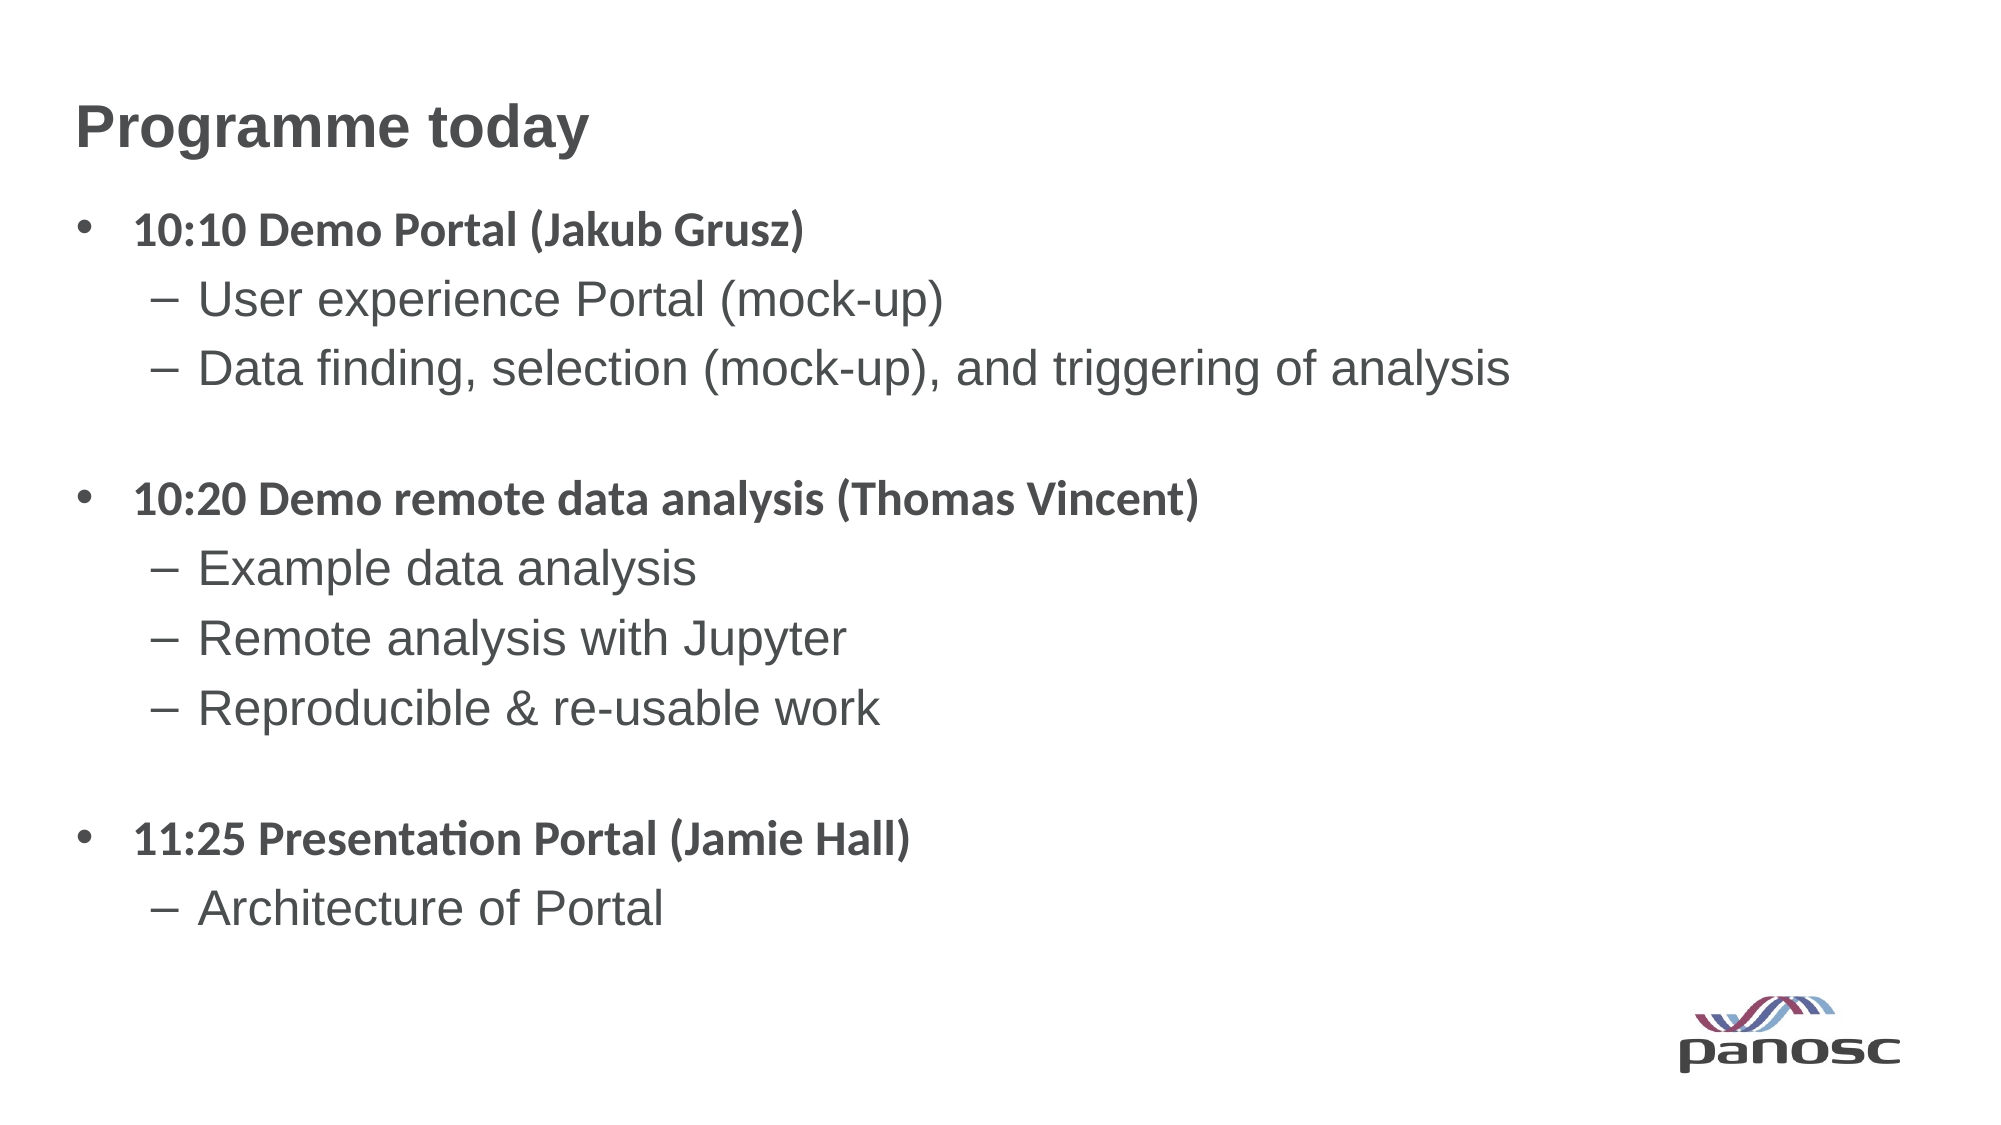

# Programme today
10:10 Demo Portal (Jakub Grusz)
User experience Portal (mock-up)
Data finding, selection (mock-up), and triggering of analysis
10:20 Demo remote data analysis (Thomas Vincent)
Example data analysis
Remote analysis with Jupyter
Reproducible & re-usable work
11:25 Presentation Portal (Jamie Hall)
Architecture of Portal